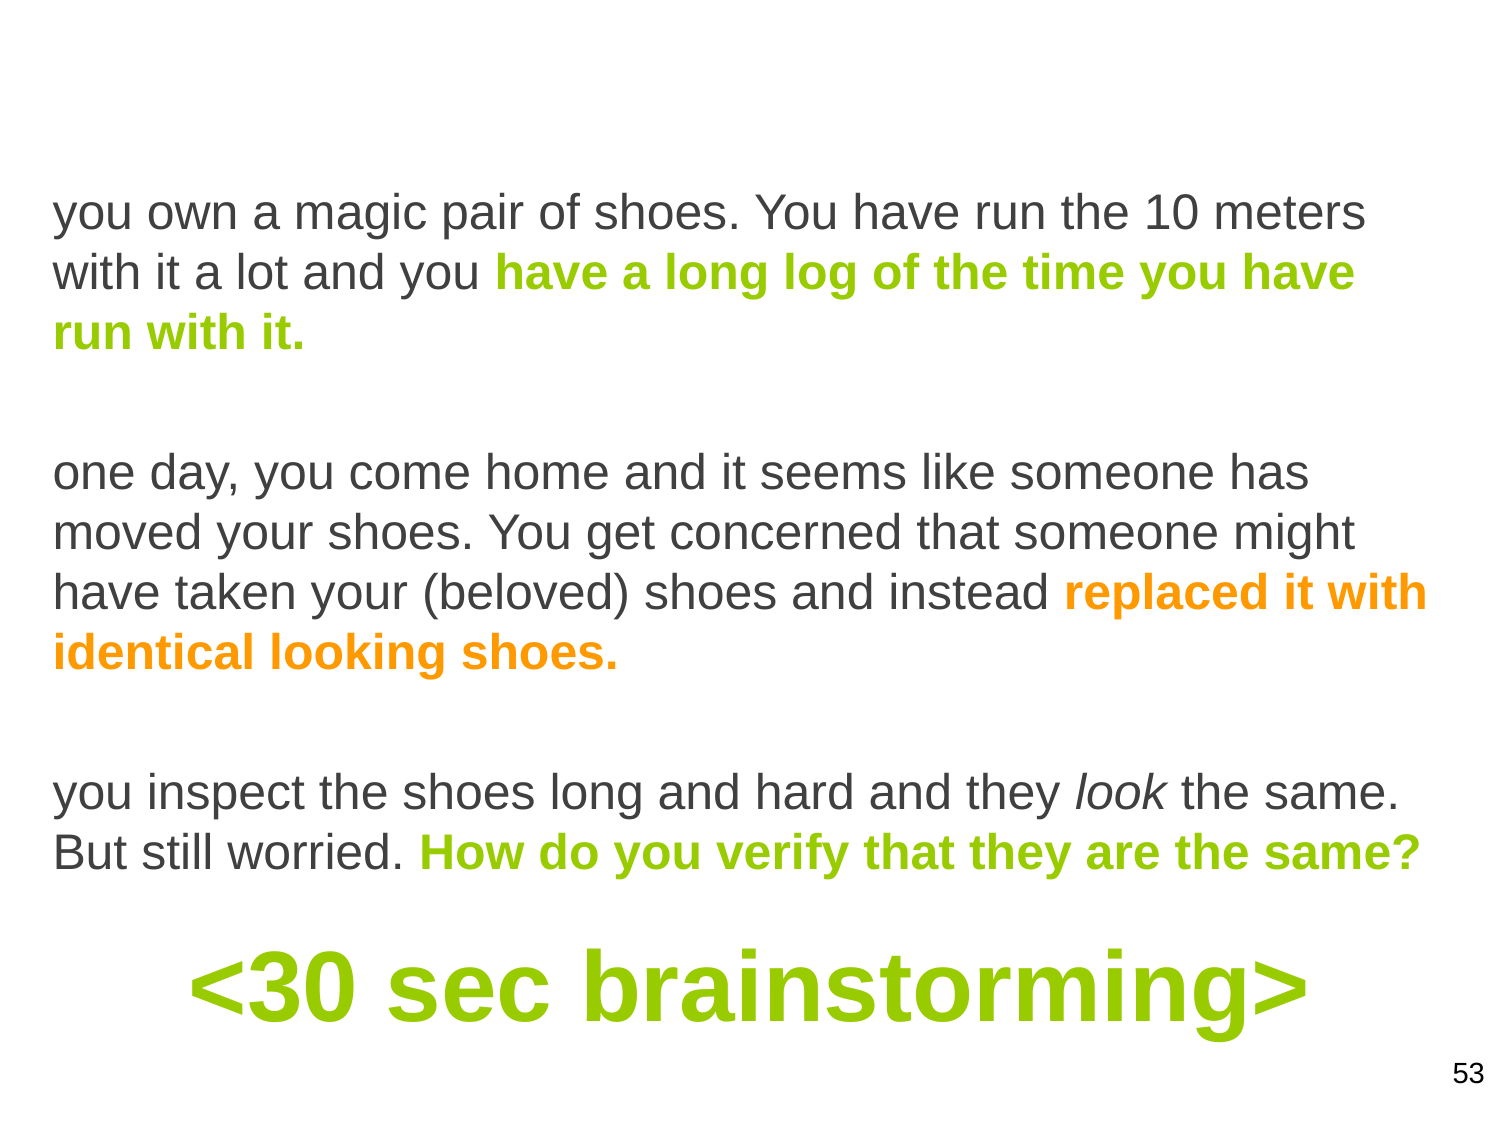

you own a magic pair of shoes. You have run the 10 meters with it a lot and you have a long log of the time you have run with it.

one day, you come home and it seems like someone has moved your shoes. You get concerned that someone might have taken your (beloved) shoes and instead replaced it with identical looking shoes.

you inspect the shoes long and hard and they look the same. But still worried. How do you verify that they are the same?
<30 sec brainstorming>
53